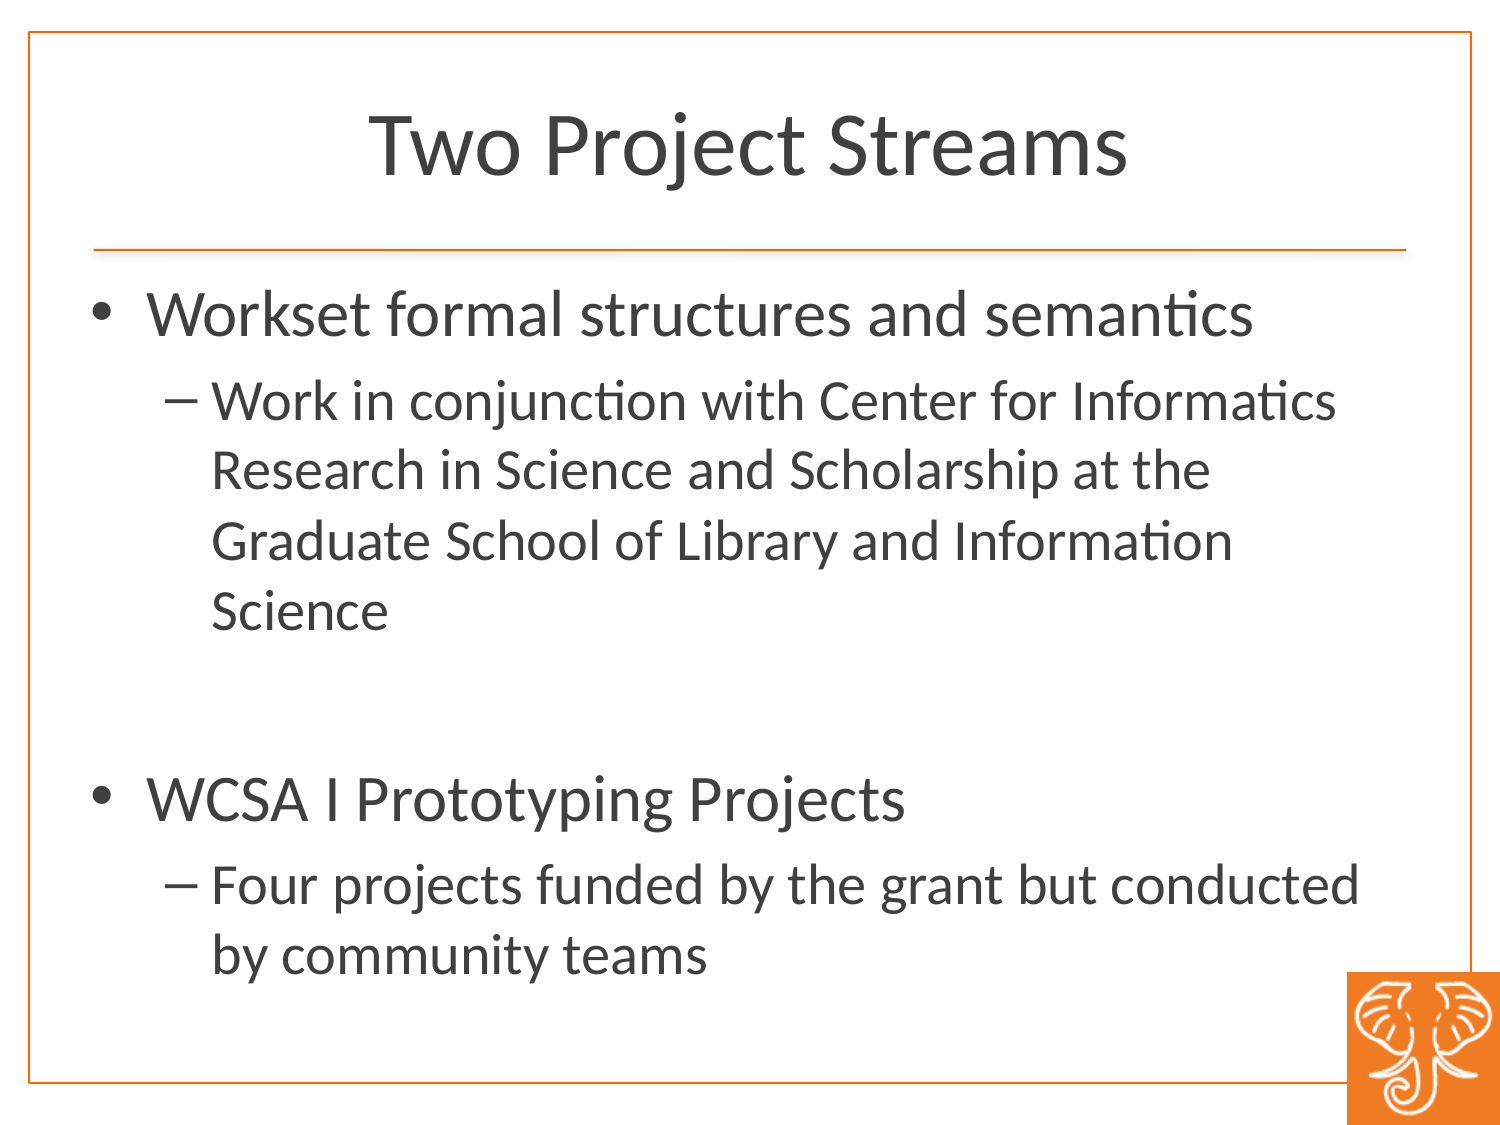

# Two Project Streams
Workset formal structures and semantics
Work in conjunction with Center for Informatics Research in Science and Scholarship at the Graduate School of Library and Information Science

WCSA I Prototyping Projects
Four projects funded by the grant but conducted by community teams